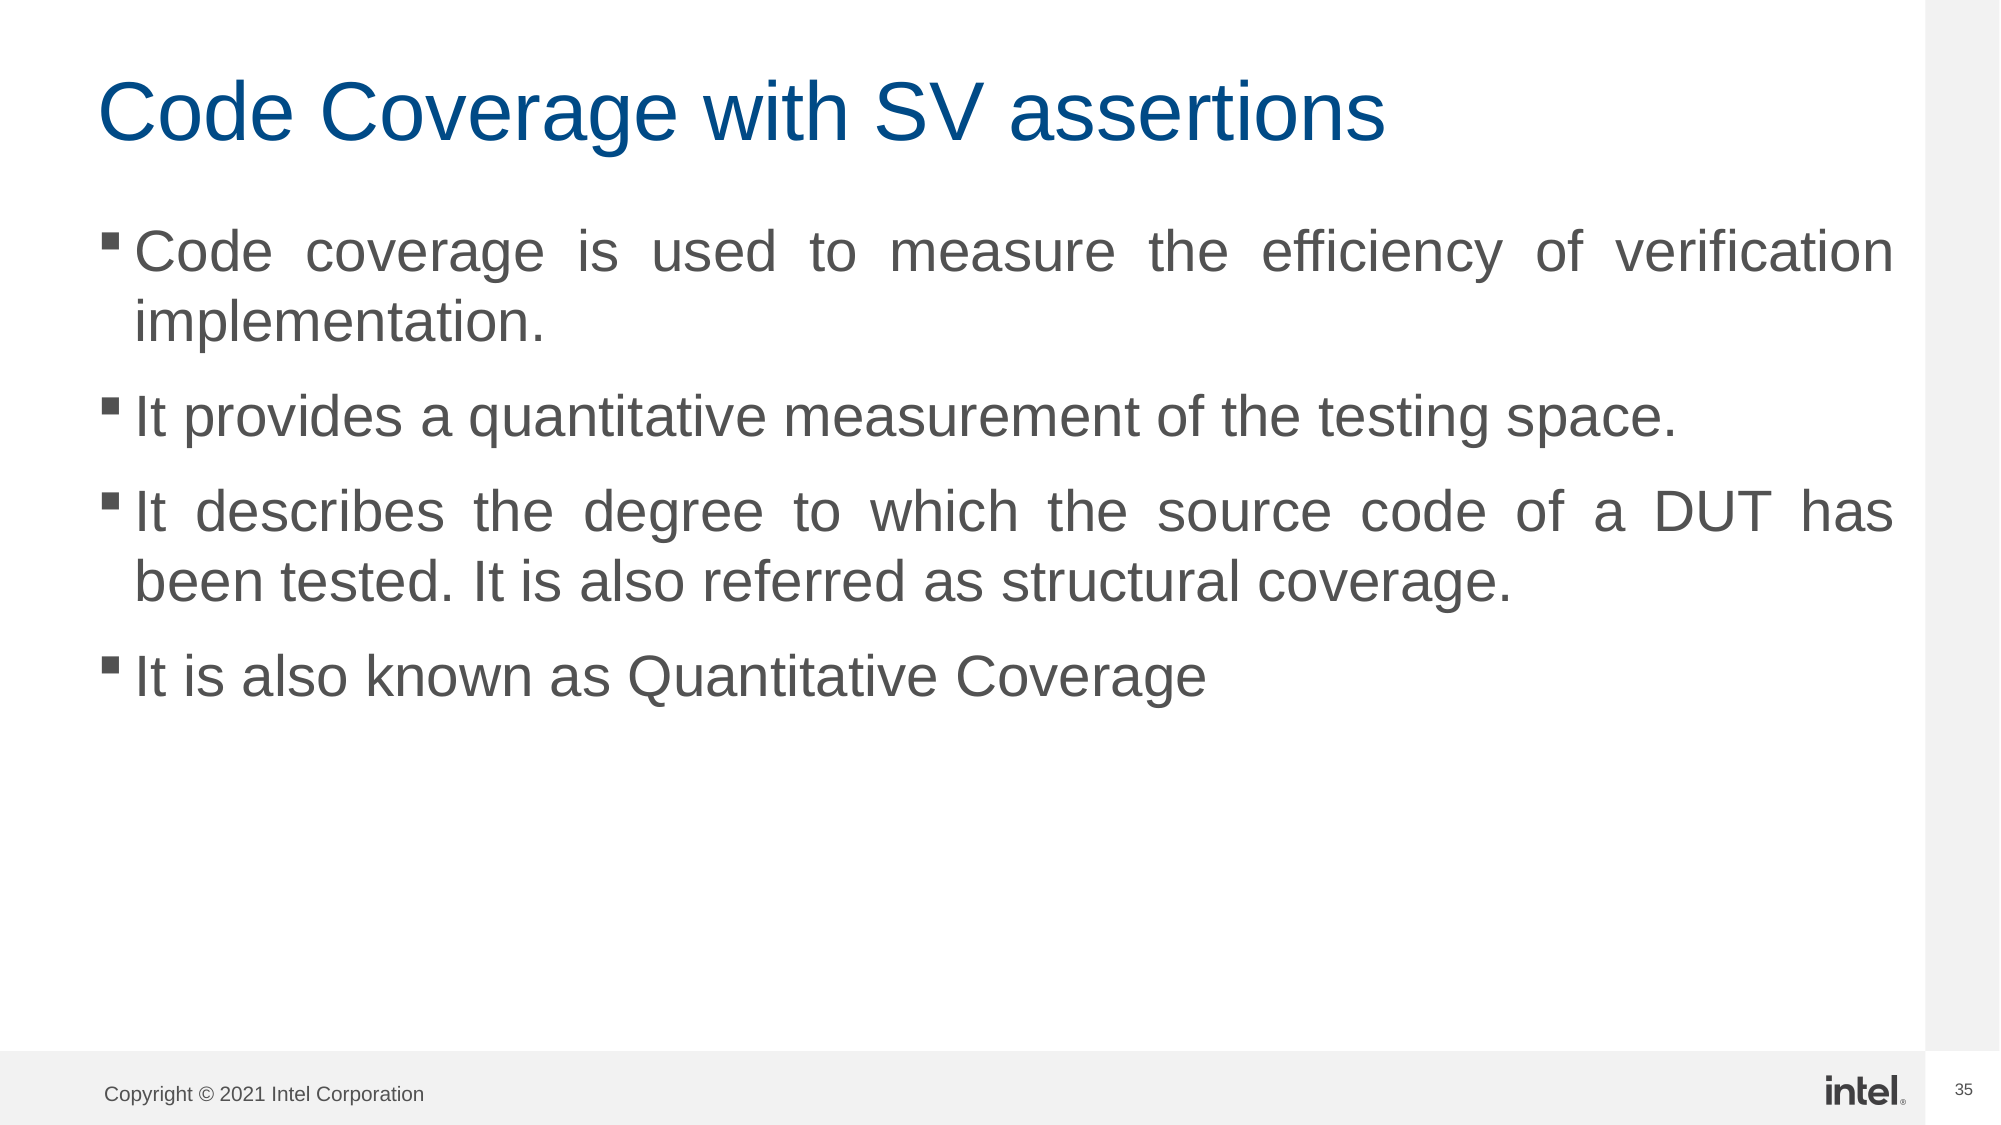

# Code Coverage with SV assertions
Code coverage is used to measure the efficiency of verification implementation.
It provides a quantitative measurement of the testing space.
It describes the degree to which the source code of a DUT has been tested. It is also referred as structural coverage.
It is also known as Quantitative Coverage